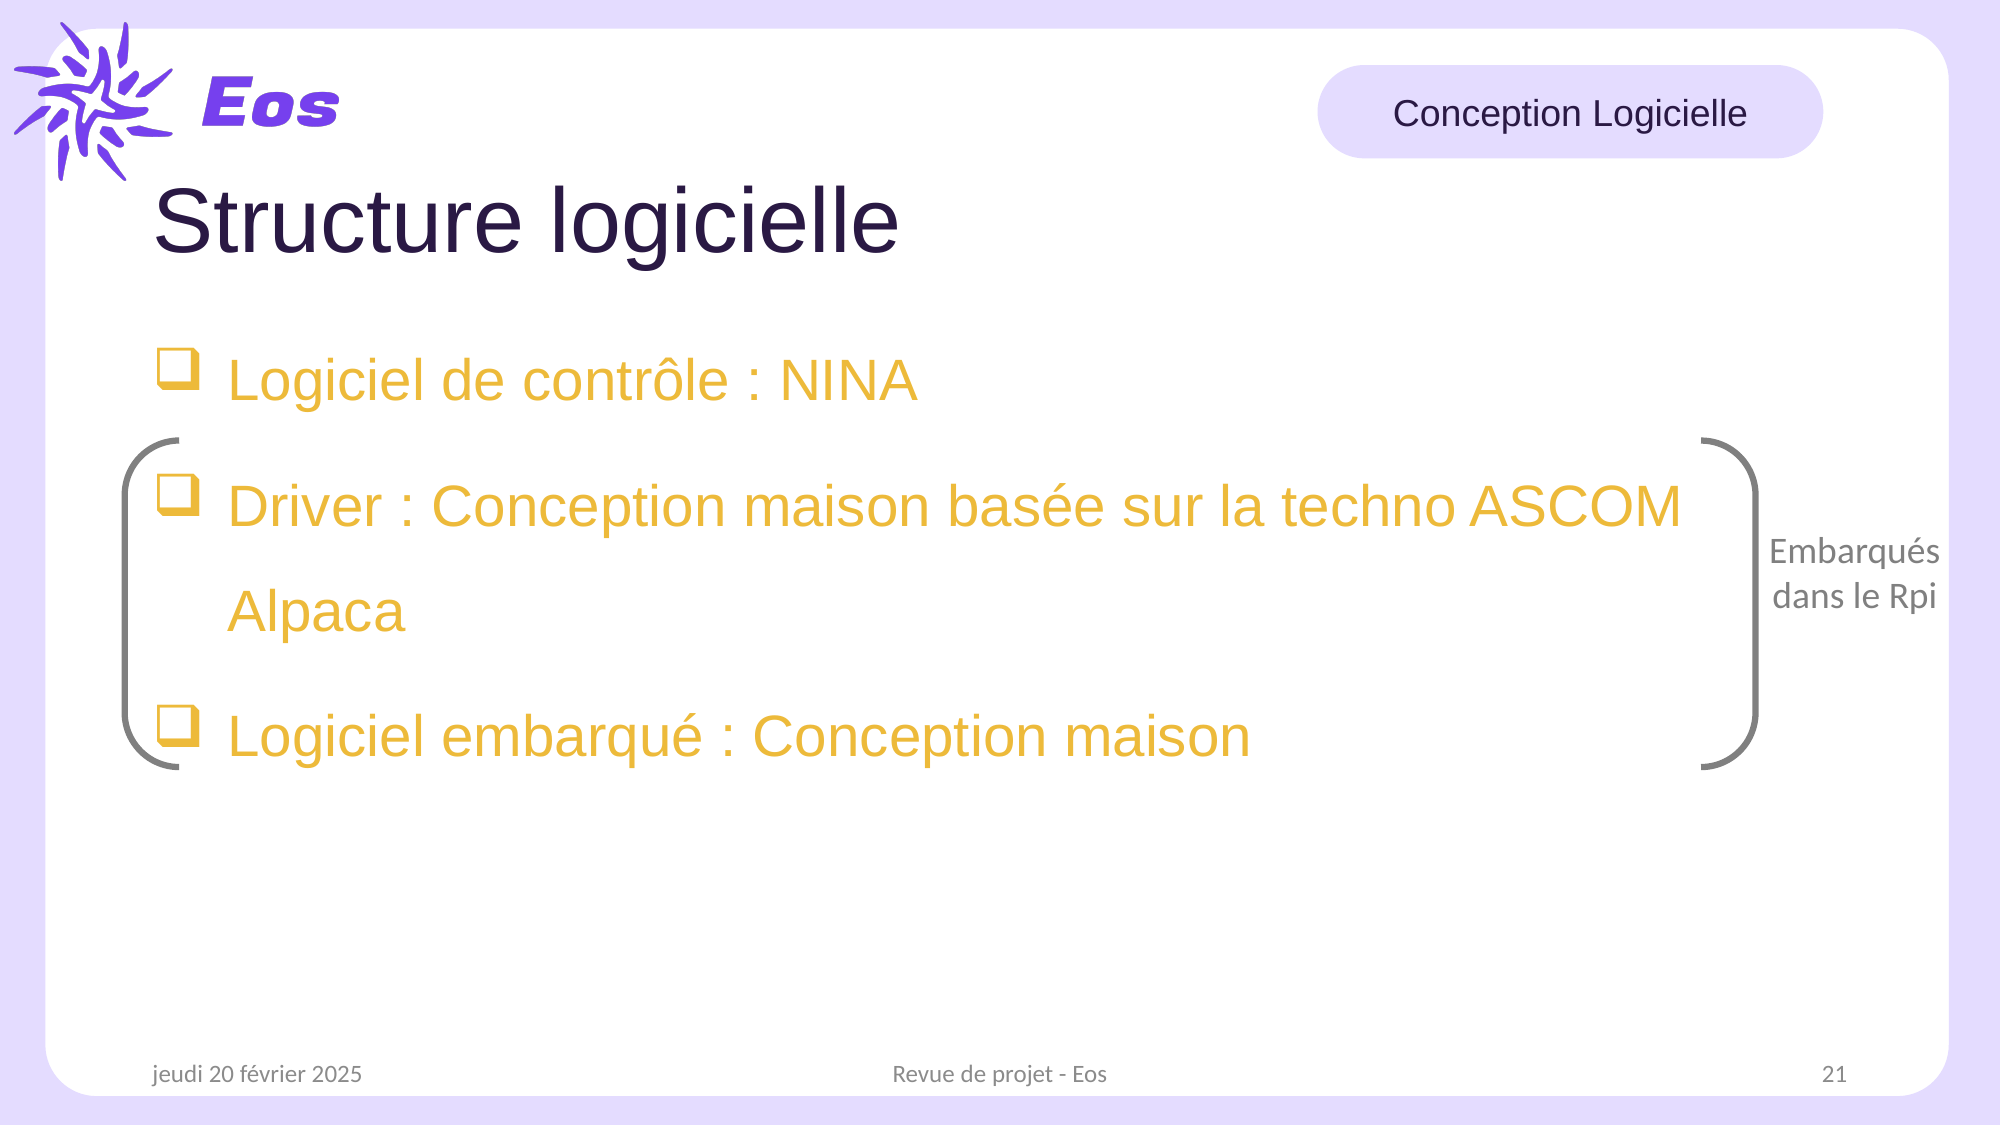

Conception Logicielle
# Structure logicielle
Logiciel de contrôle : NINA
Driver : Conception maison basée sur la techno ASCOM Alpaca
Logiciel embarqué : Conception maison

Embarqués dans le Rpi
jeudi 20 février 2025
Revue de projet - Eos
21